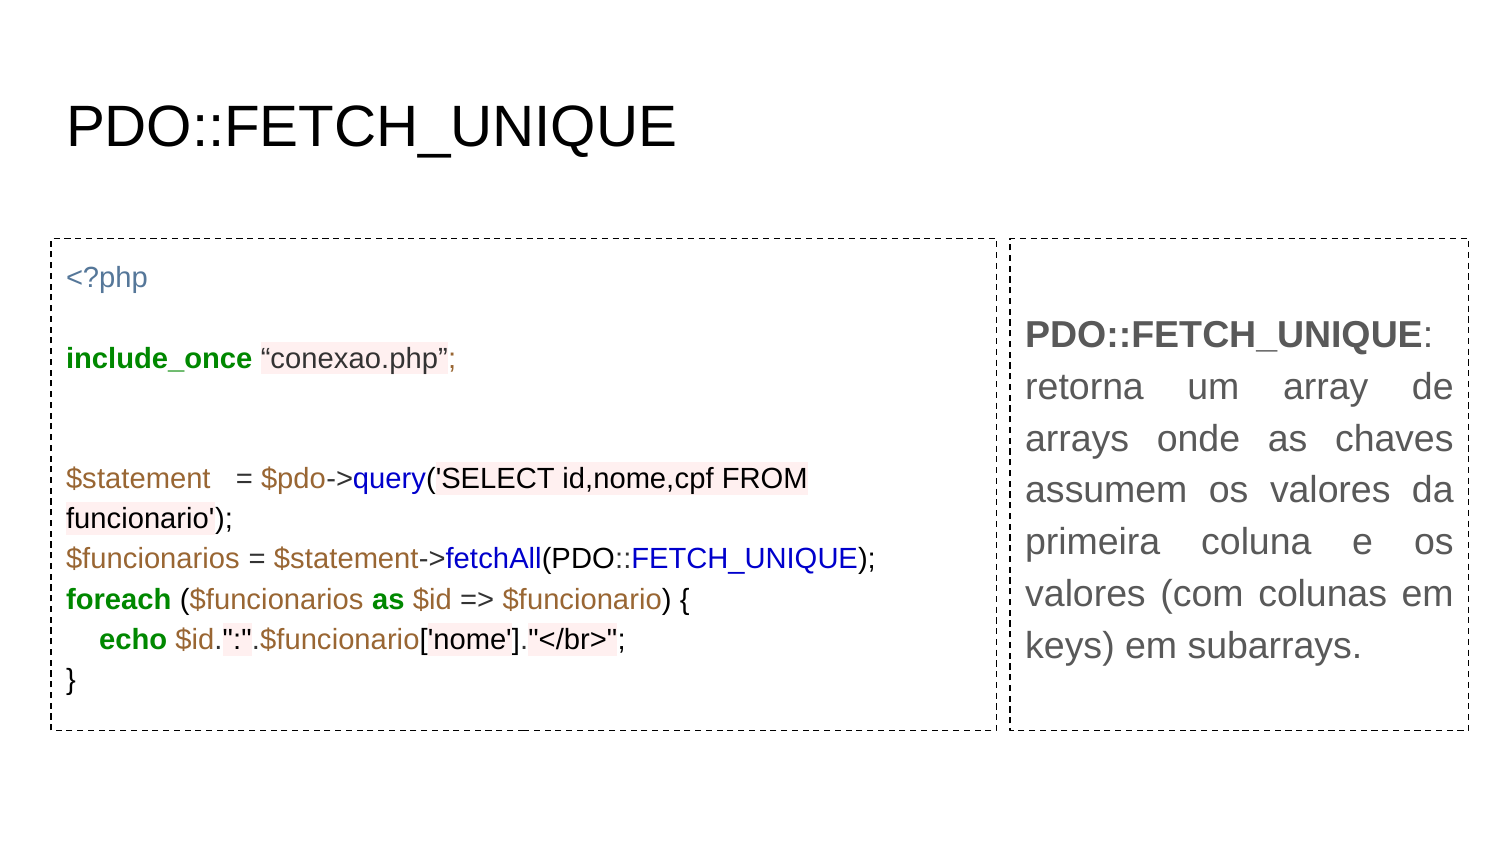

# PDO::FETCH_UNIQUE
<?php

include_once “conexao.php”;

$statement   = $pdo->query('SELECT id,nome,cpf FROM funcionario');
$funcionarios = $statement->fetchAll(PDO::FETCH_UNIQUE);
foreach ($funcionarios as $id => $funcionario) {
    echo $id.":".$funcionario['nome']."</br>";
}
PDO::FETCH_UNIQUE: retorna um array de arrays onde as chaves assumem os valores da primeira coluna e os valores (com colunas em keys) em subarrays.